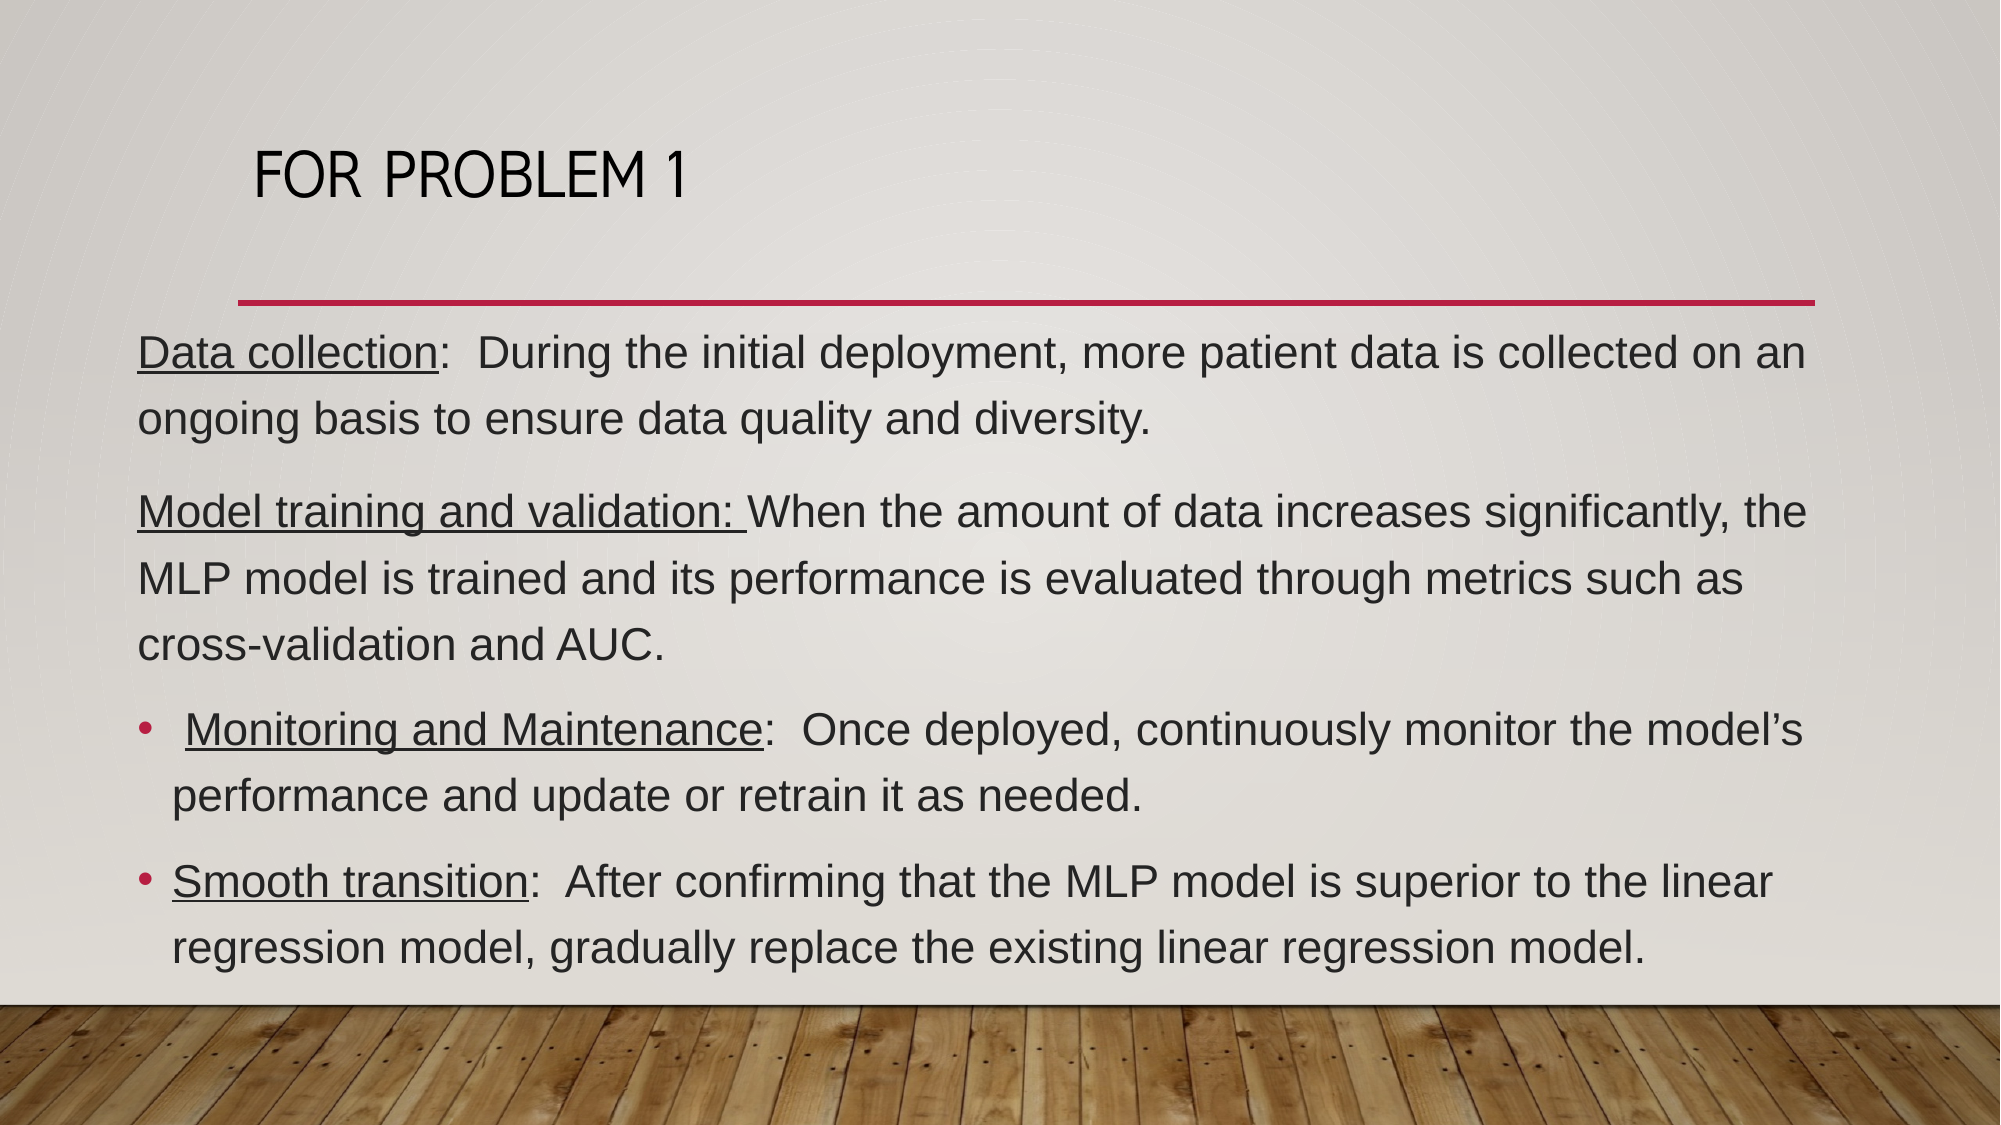

# For problem 1
Data collection:  During the initial deployment, more patient data is collected on an ongoing basis to ensure data quality and diversity.
Model training and validation: When the amount of data increases significantly, the MLP model is trained and its performance is evaluated through metrics such as cross-validation and AUC.
 Monitoring and Maintenance:  Once deployed, continuously monitor the model’s performance and update or retrain it as needed.
Smooth transition:  After confirming that the MLP model is superior to the linear regression model, gradually replace the existing linear regression model.